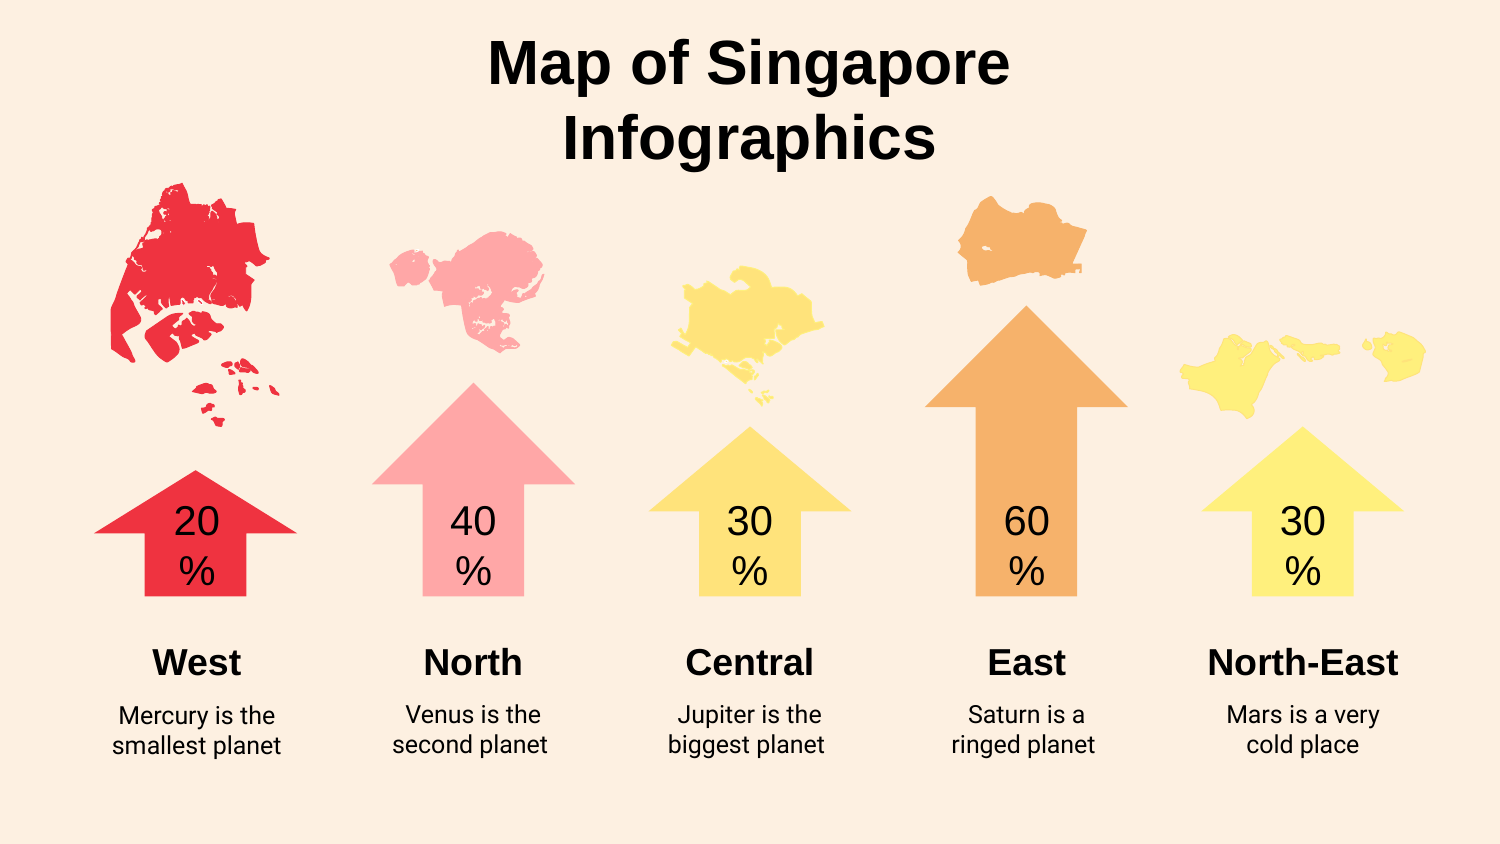

# Map of Singapore Infographics

20%
40%
30%
60%
30%
West
North
North-East
Central
East
Venus is the second planet

Mars is a very cold place

Jupiter is the biggest planet
Saturn is a ringed planet
Mercury is the smallest planet